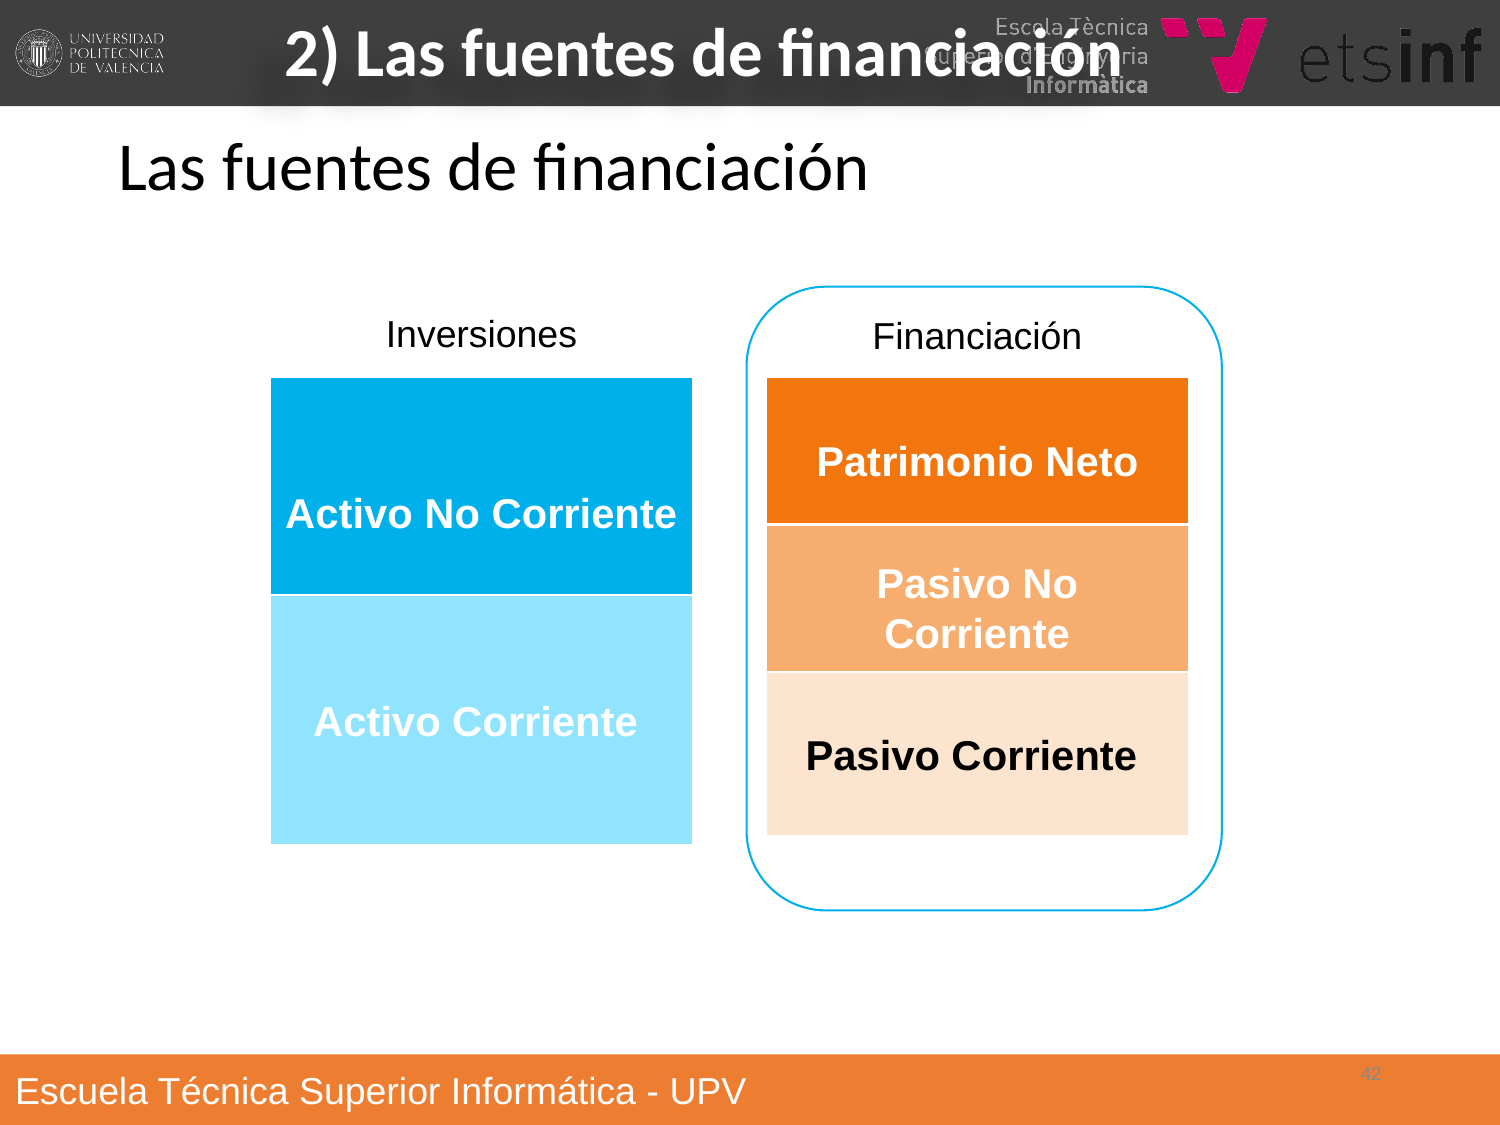

2) Las fuentes de financiación
# Las fuentes de financiación

Inversiones
Financiación
Activo No Corriente
Patrimonio Neto
Pasivo No Corriente
Activo Corriente
Pasivo Corriente
42